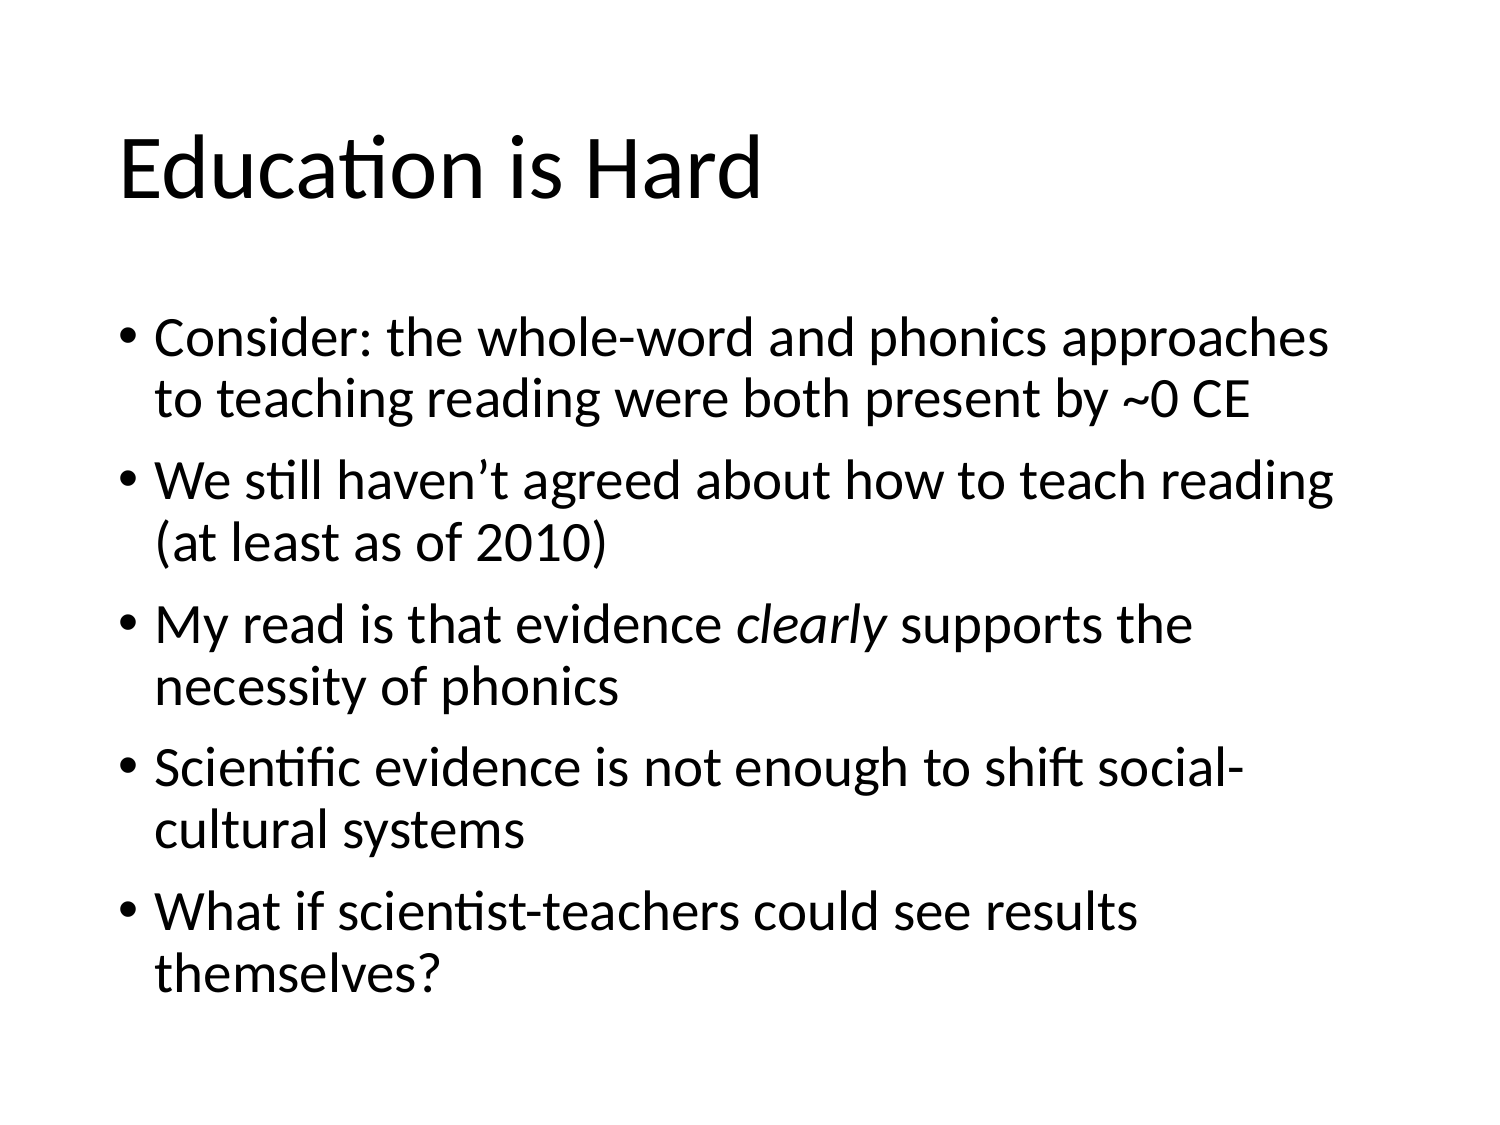

# Education is Hard
Consider: the whole-word and phonics approaches to teaching reading were both present by ~0 CE
We still haven’t agreed about how to teach reading (at least as of 2010)
My read is that evidence clearly supports the necessity of phonics
Scientific evidence is not enough to shift social-cultural systems
What if scientist-teachers could see results themselves?